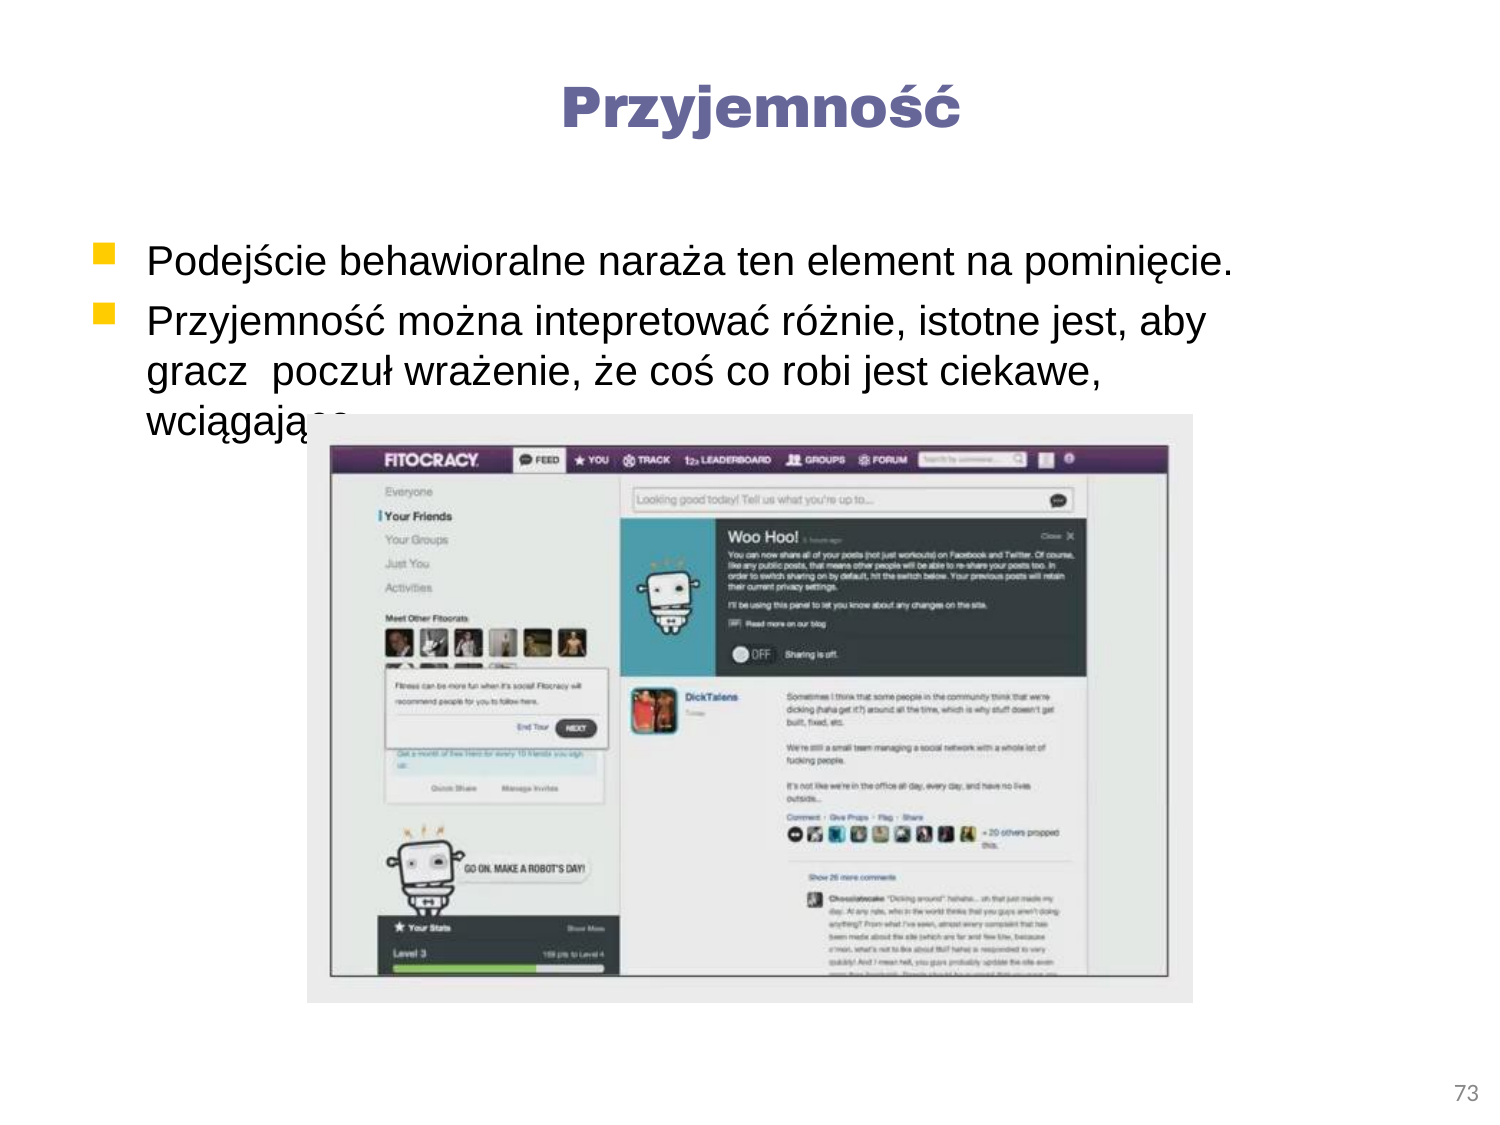

# Przyjemność
Podejście behawioralne naraża ten element na pominięcie.
Przyjemność można intepretować różnie, istotne jest, aby gracz  poczuł wrażenie, że coś co robi jest ciekawe, wciągające.

73